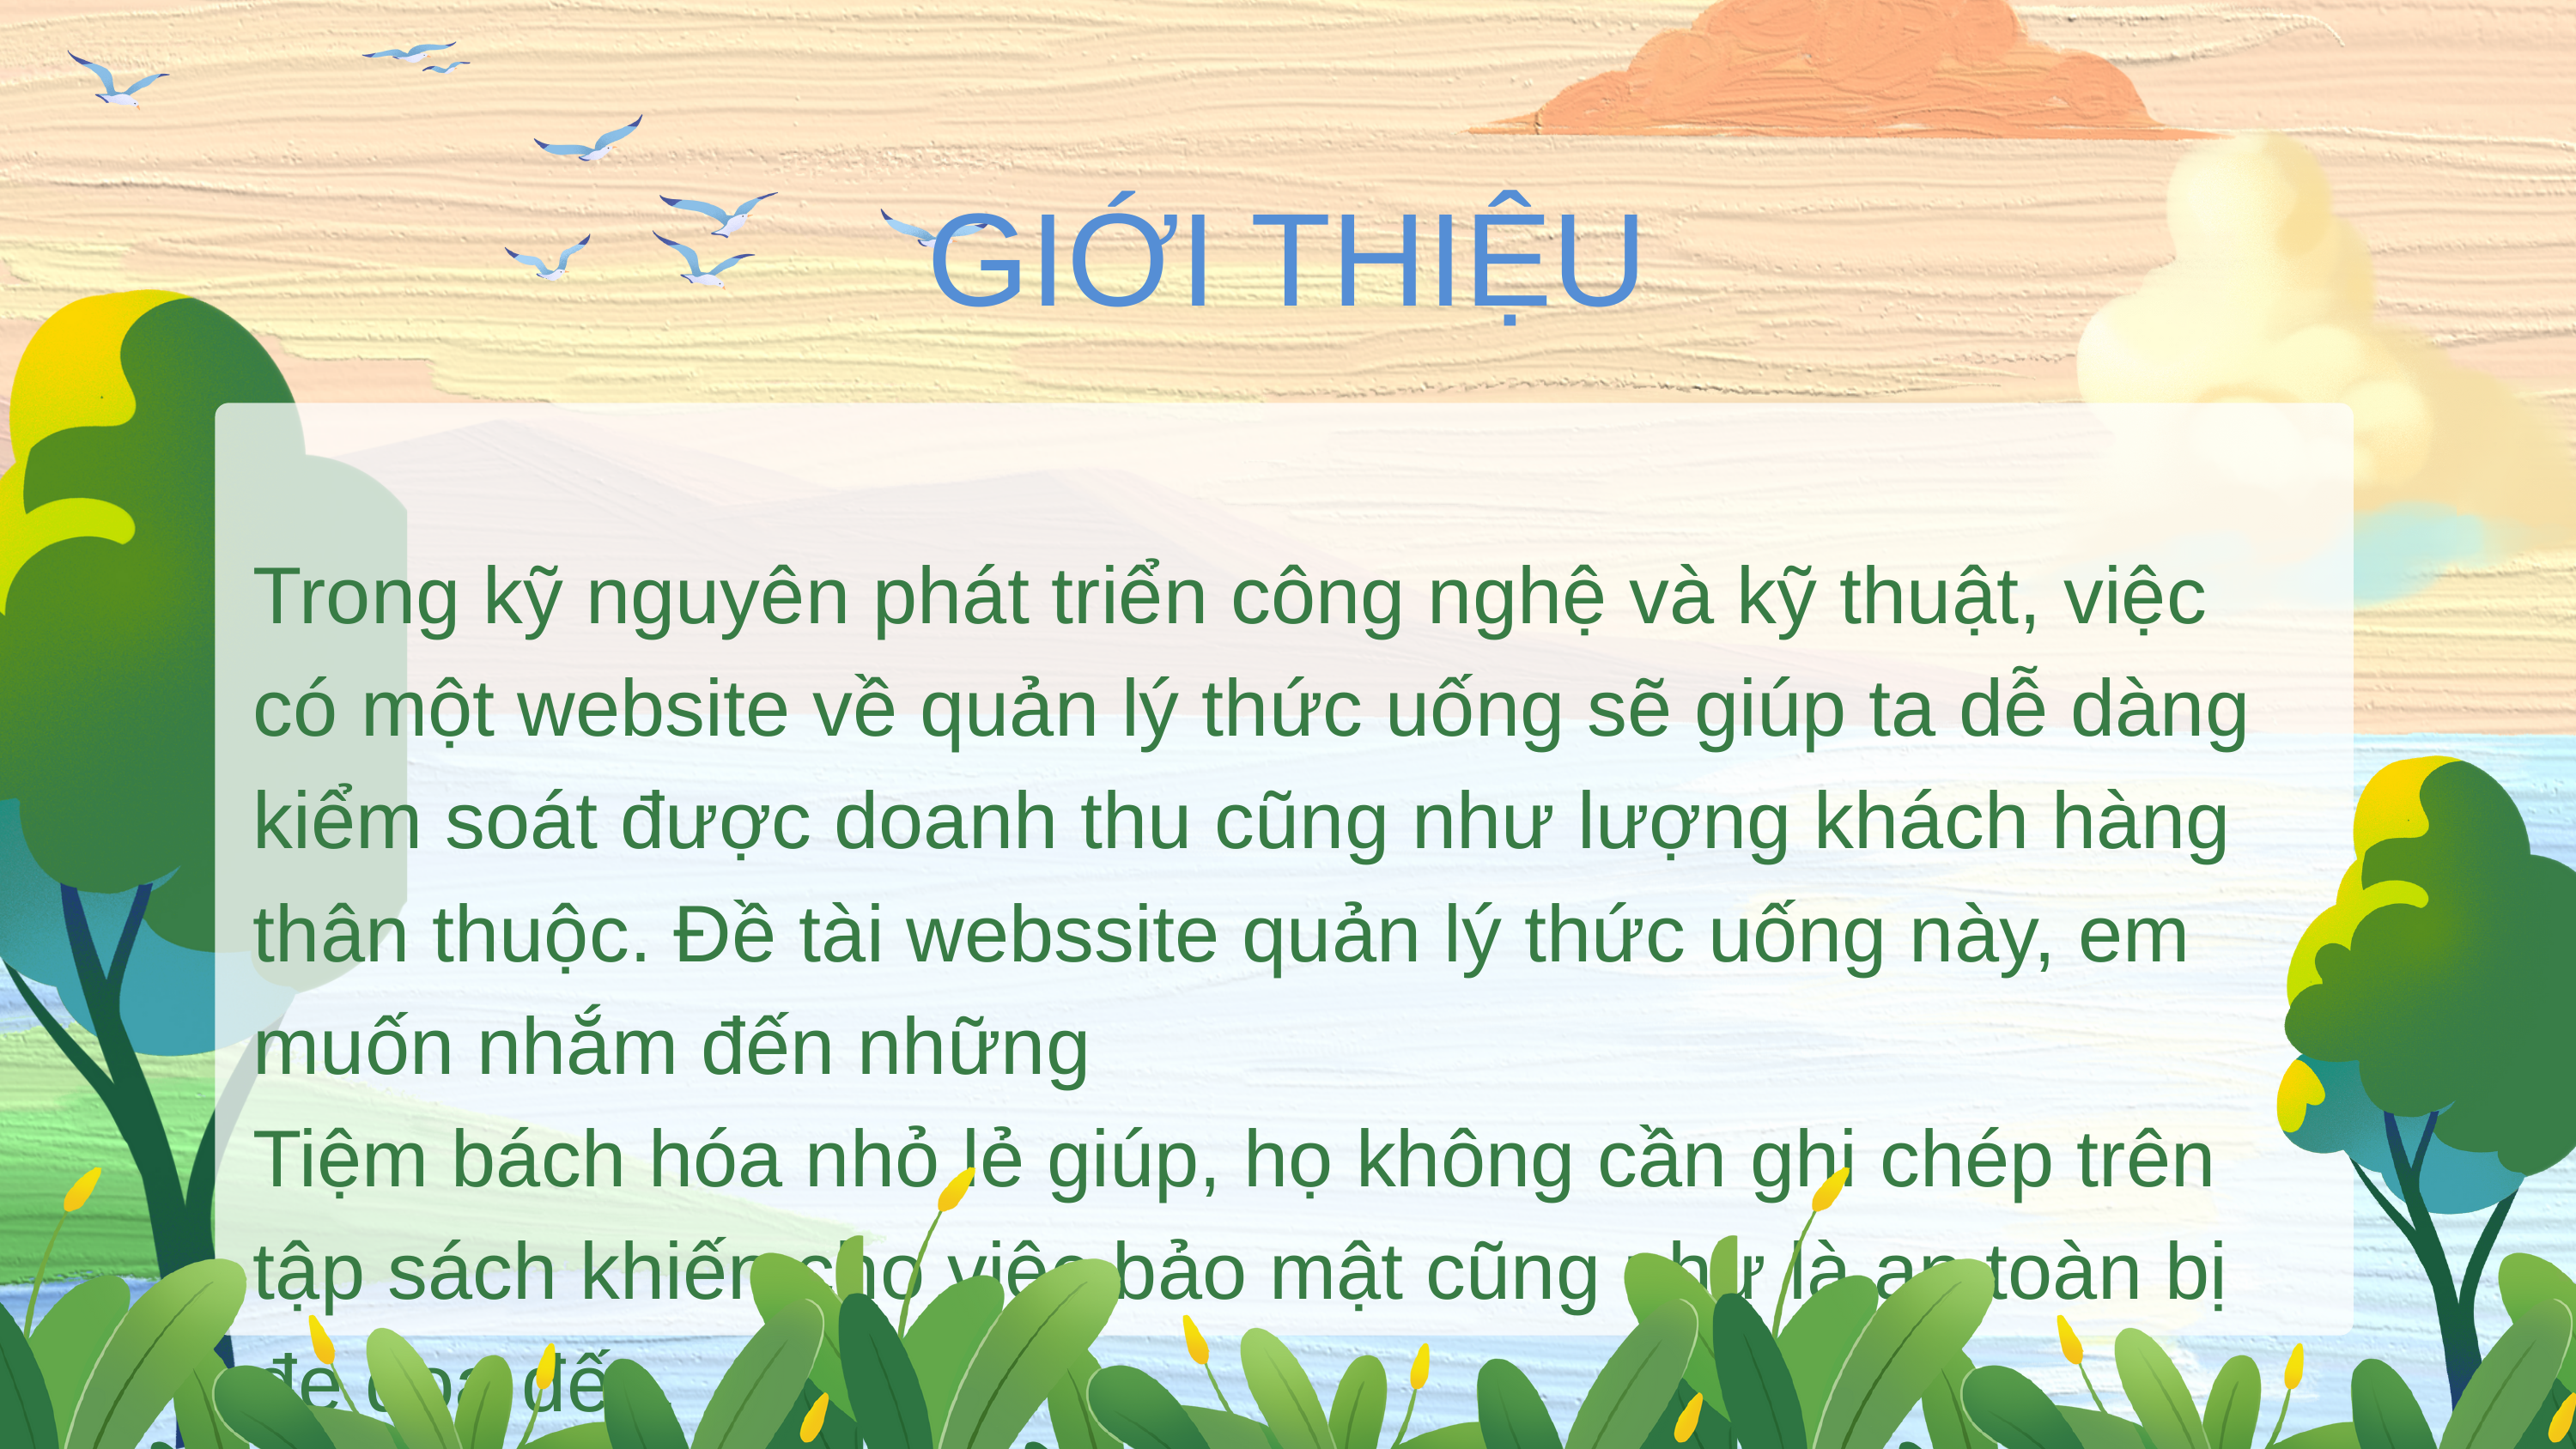

GIỚI THIỆU

Trong kỹ nguyên phát triển công nghệ và kỹ thuật, việc có một website về quản lý thức uống sẽ giúp ta dễ dàng kiểm soát được doanh thu cũng như lượng khách hàng thân thuộc. Đề tài webssite quản lý thức uống này, em muốn nhắm đến những
Tiệm bách hóa nhỏ lẻ giúp, họ không cần ghi chép trên tập sách khiến cho việc bảo mật cũng như là an toàn bị đe dọa đến.